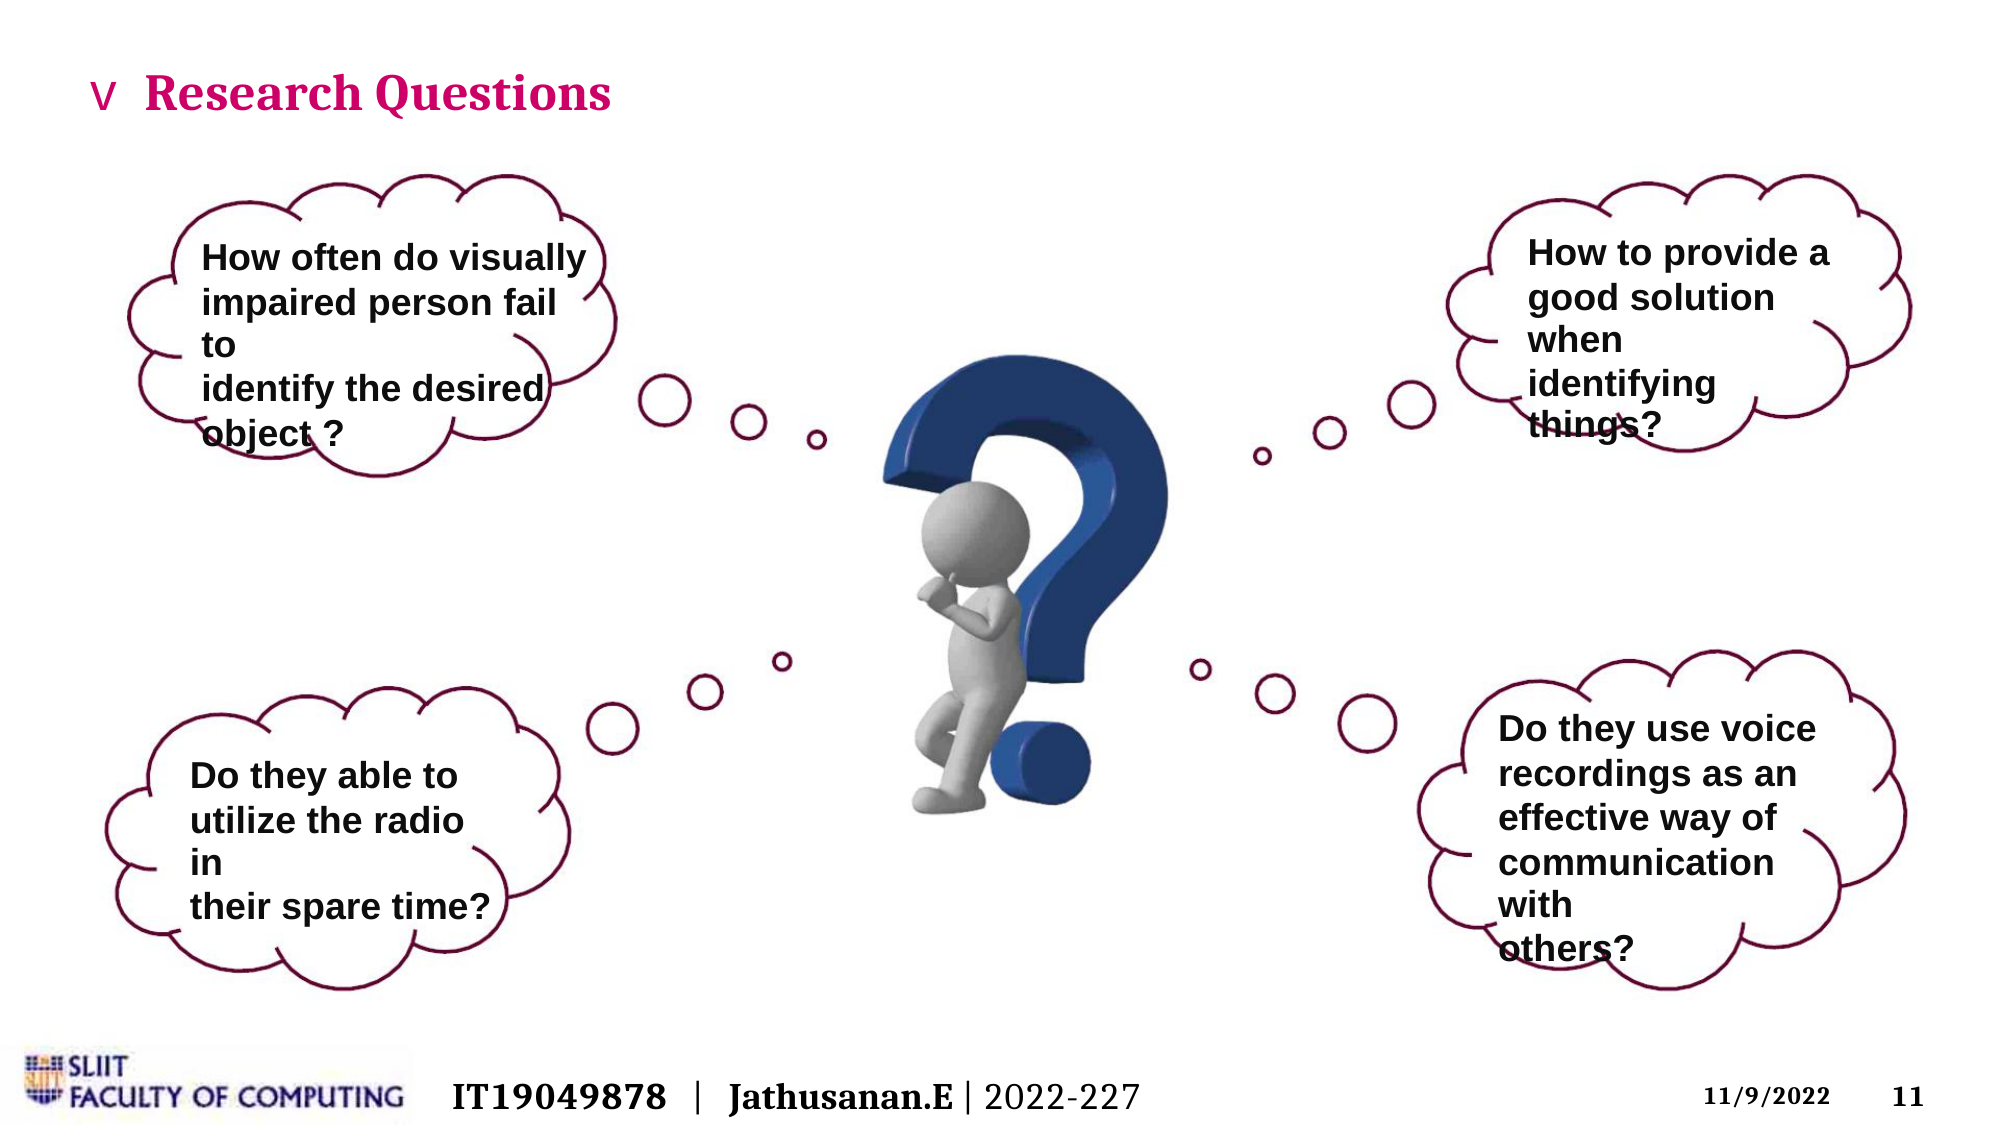

v Research Questions
How to provide a
good solution when
identifying things?
How often do visually
impaired person fail to
identify the desired
object ?
Do they use voice
recordings as an
effective way of
communication with
others?
Do they able to
utilize the radio in
their spare time?
IT19049878 | Jathusanan.E | 2022-227
11
11/9/2022